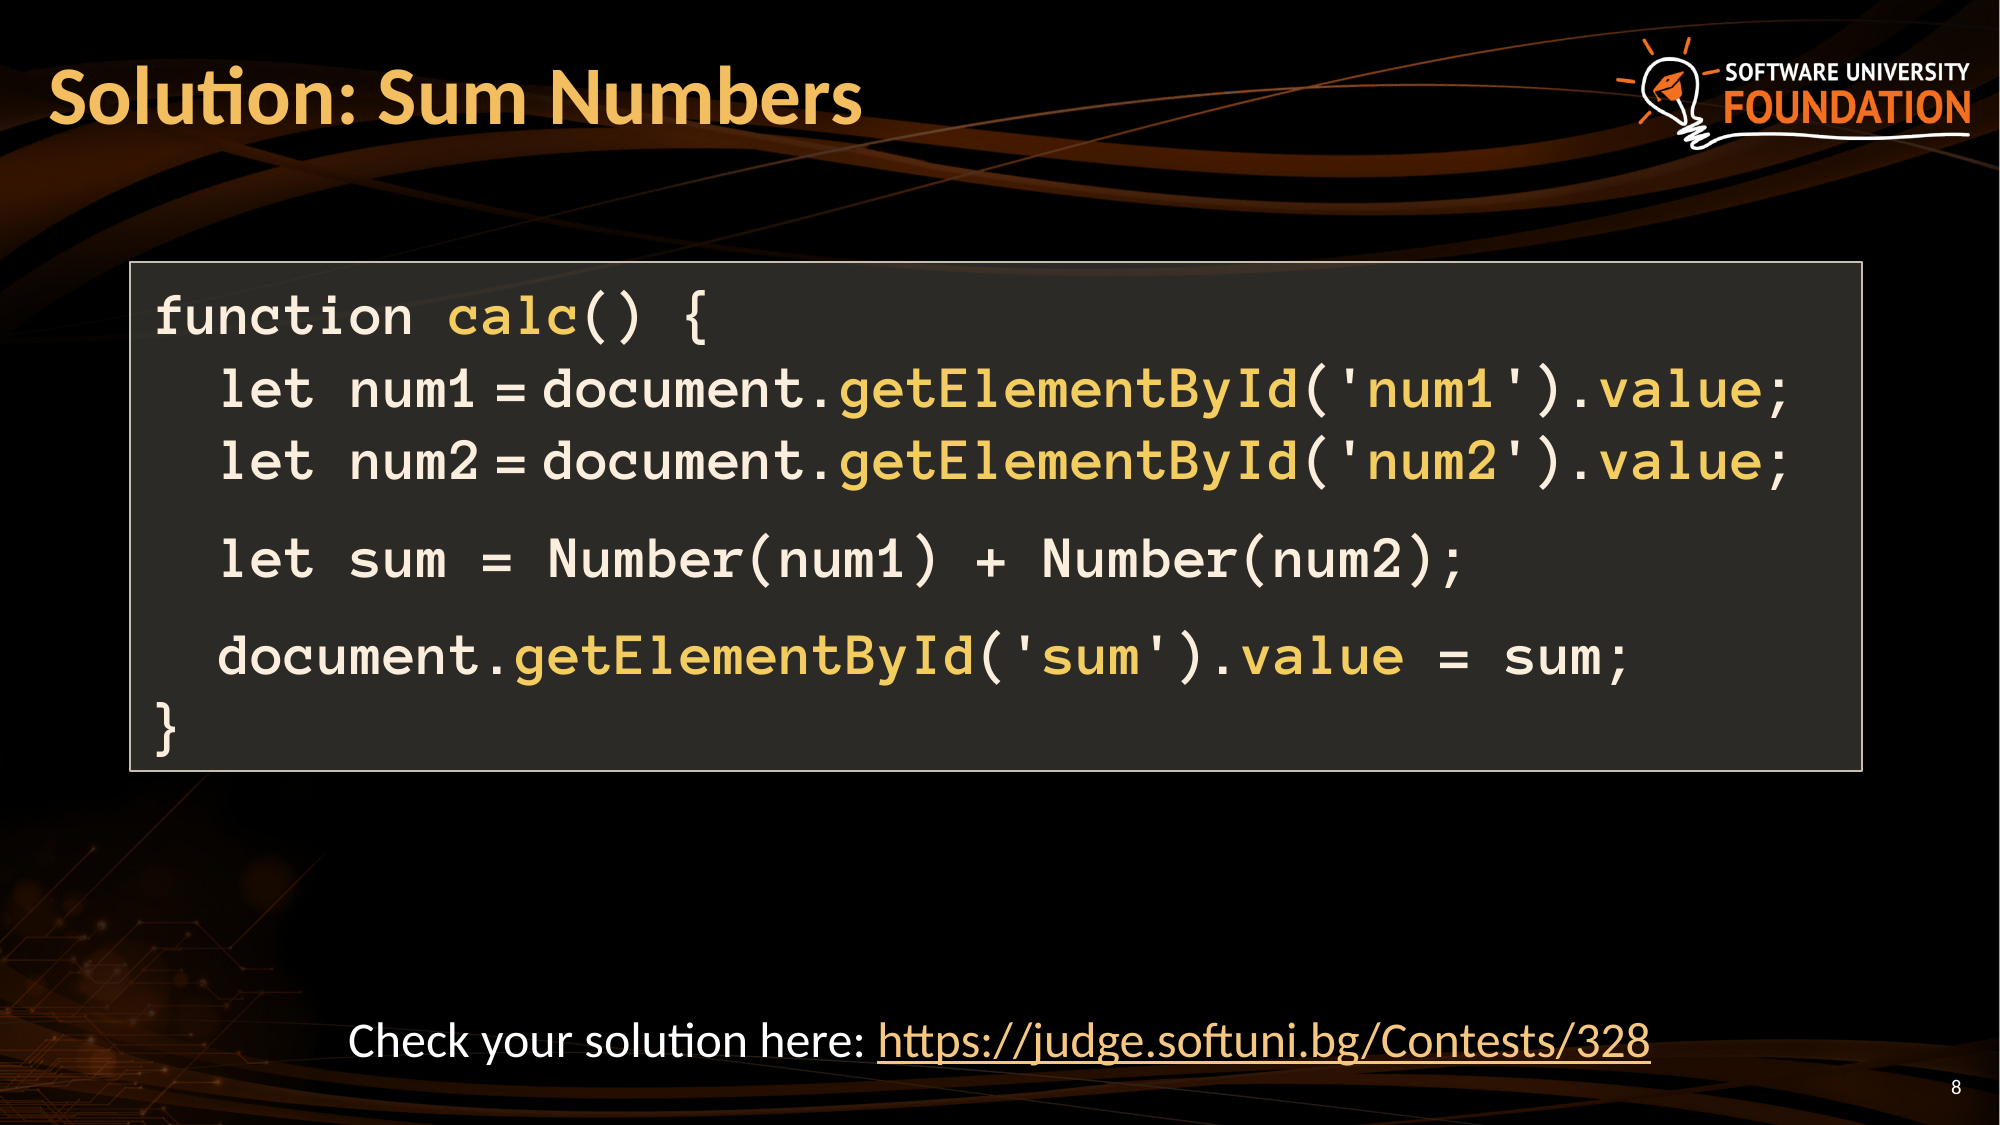

# Solution: Sum Numbers
function calc() {
  let num1 = document.getElementById('num1').value;
  let num2 = document.getElementById('num2').value;
  let sum = Number(num1) + Number(num2);
  document.getElementById('sum').value = sum;
}
Check your solution here: https://judge.softuni.bg/Contests/328
8